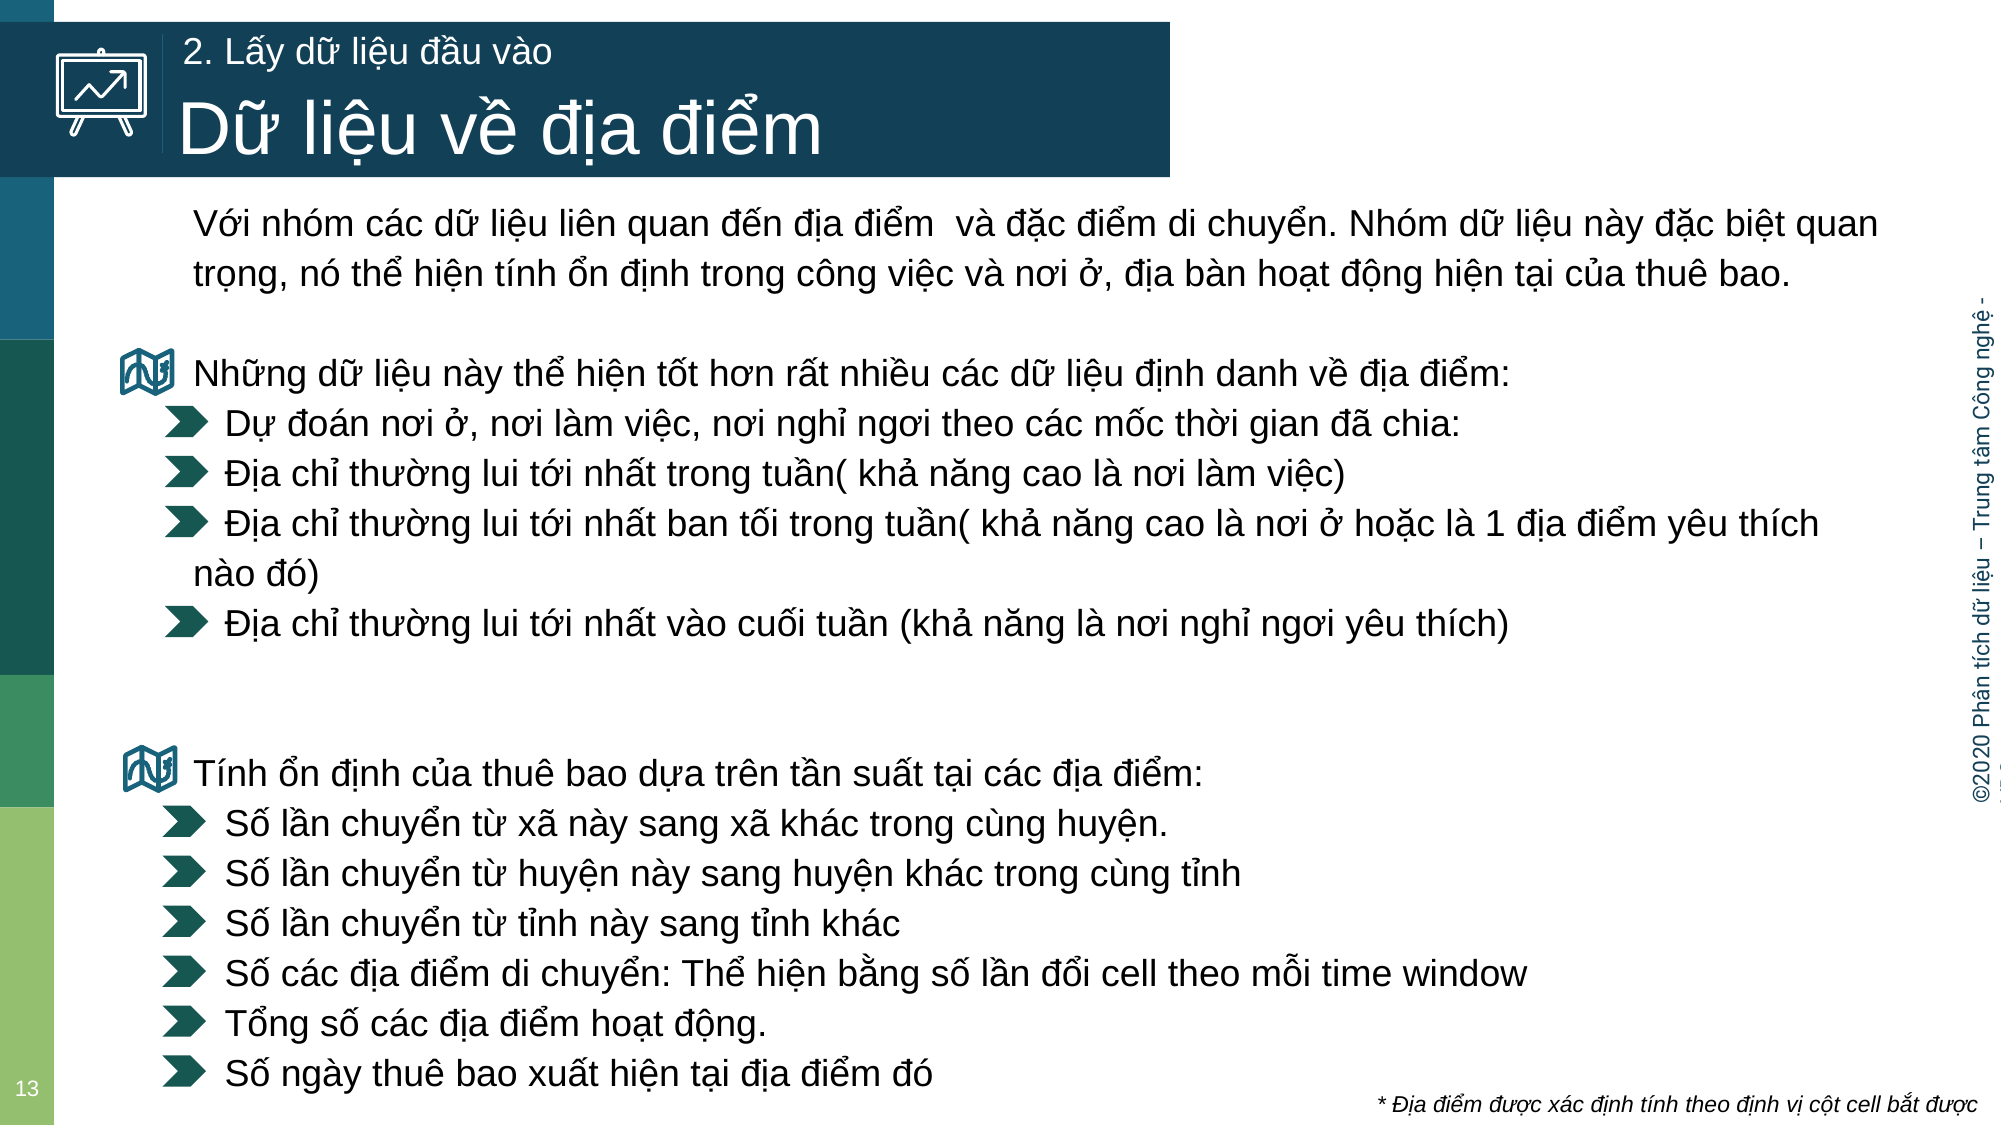

# 2. Lấy dữ liệu đầu vào

Dữ liệu về địa điểm
Với nhóm các dữ liệu liên quan đến địa điểm  và đặc điểm di chuyển. Nhóm dữ liệu này đặc biệt quan trọng, nó thể hiện tính ổn định trong công việc và nơi ở, địa bàn hoạt động hiện tại của thuê bao.

Những dữ liệu này thể hiện tốt hơn rất nhiều các dữ liệu định danh về địa điểm:
   Dự đoán nơi ở, nơi làm việc, nơi nghỉ ngơi theo các mốc thời gian đã chia:
   Địa chỉ thường lui tới nhất trong tuần( khả năng cao là nơi làm việc)
   Địa chỉ thường lui tới nhất ban tối trong tuần( khả năng cao là nơi ở hoặc là 1 địa điểm yêu thích nào đó)
   Địa chỉ thường lui tới nhất vào cuối tuần (khả năng là nơi nghỉ ngơi yêu thích)

Tính ổn định của thuê bao dựa trên tần suất tại các địa điểm:
   Số lần chuyển từ xã này sang xã khác trong cùng huyện.
   Số lần chuyển từ huyện này sang huyện khác trong cùng tỉnh
   Số lần chuyển từ tỉnh này sang tỉnh khác
   Số các địa điểm di chuyển: Thể hiện bằng số lần đổi cell theo mỗi time window
   Tổng số các địa điểm hoạt động.
   Số ngày thuê bao xuất hiện tại địa điểm đó

13

* Địa điểm được xác định tính theo định vị cột cell bắt được
*Tham khảo tại các paper ở trang 43